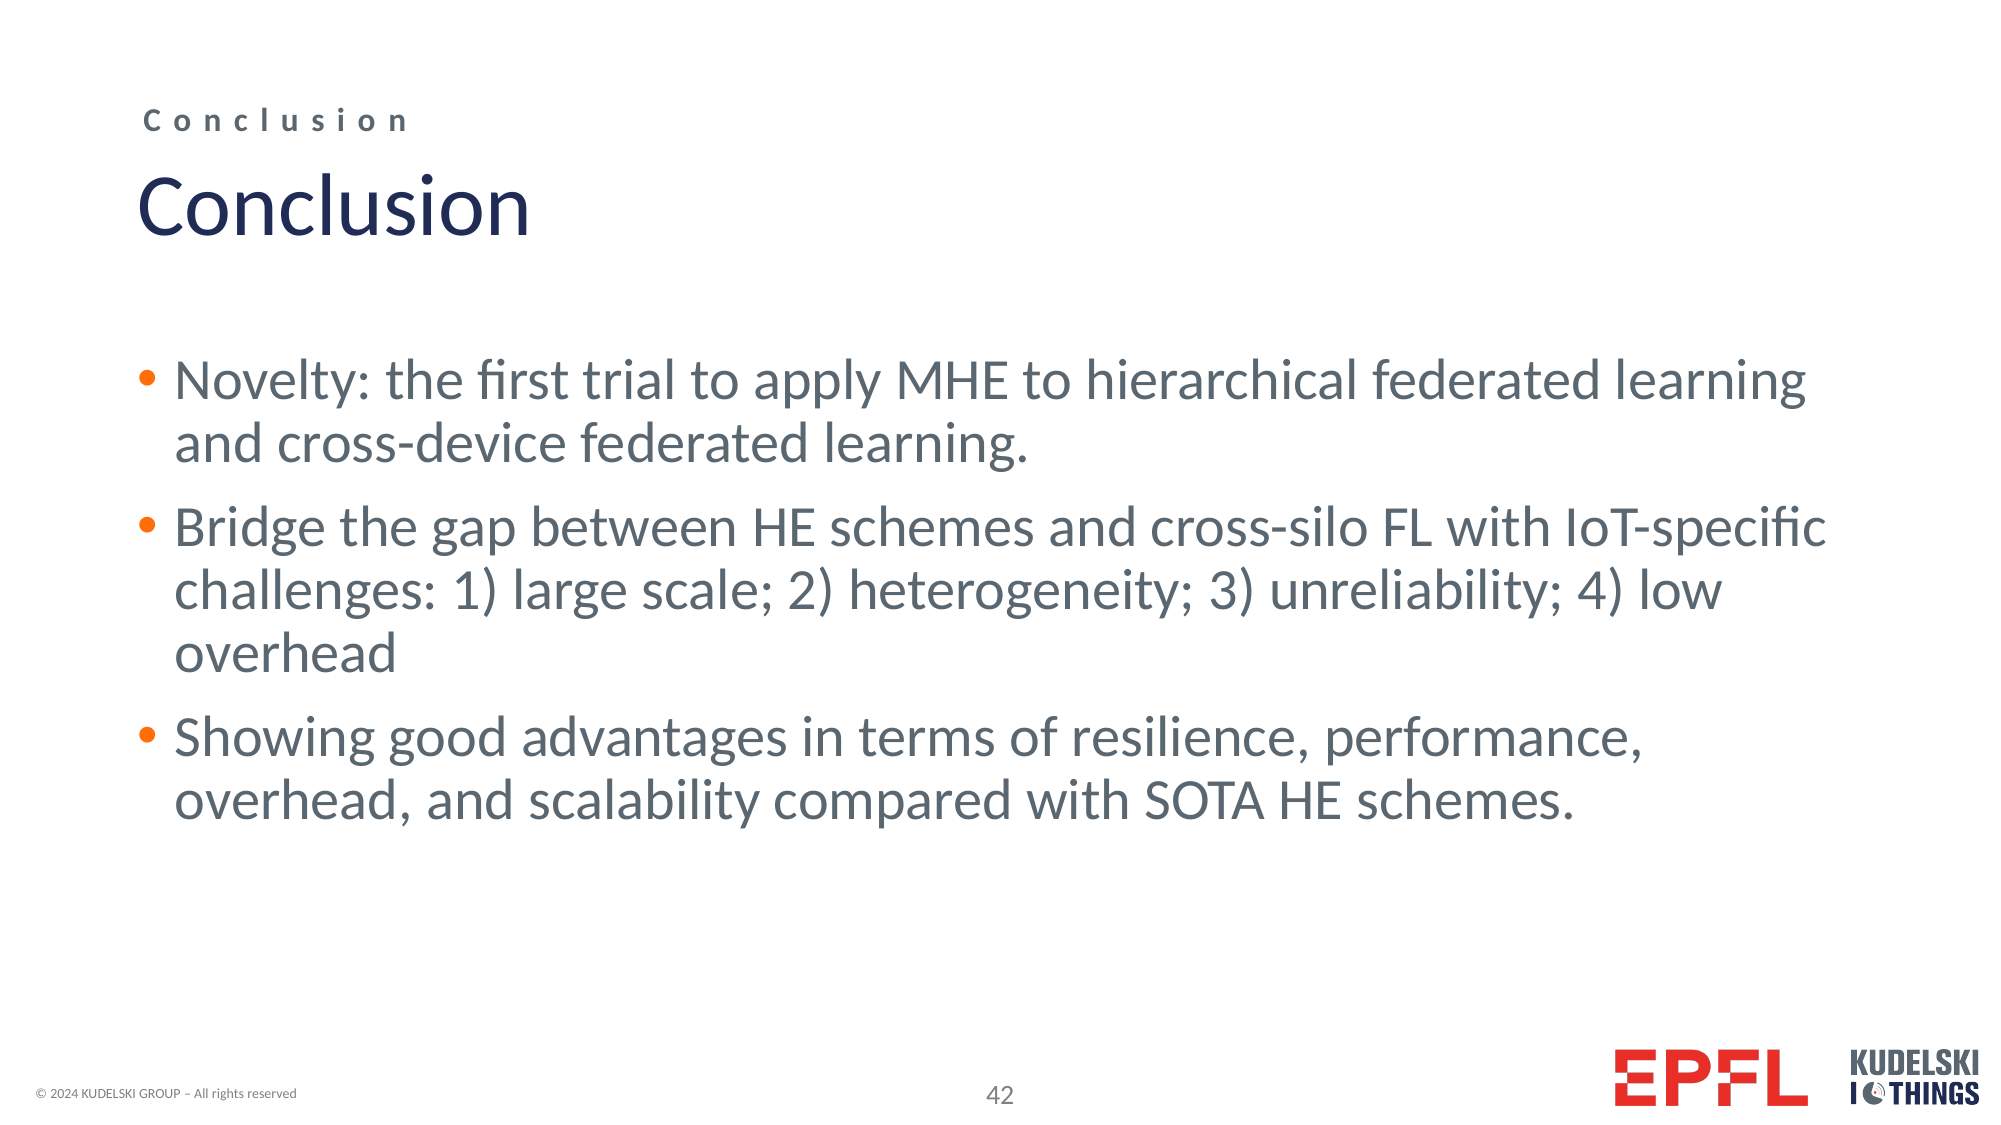

Conclusion
# Conclusion
Novelty: the first trial to apply MHE to hierarchical federated learning and cross-device federated learning.
Bridge the gap between HE schemes and cross-silo FL with IoT-specific challenges: 1) large scale; 2) heterogeneity; 3) unreliability; 4) low overhead
Showing good advantages in terms of resilience, performance, overhead, and scalability compared with SOTA HE schemes.